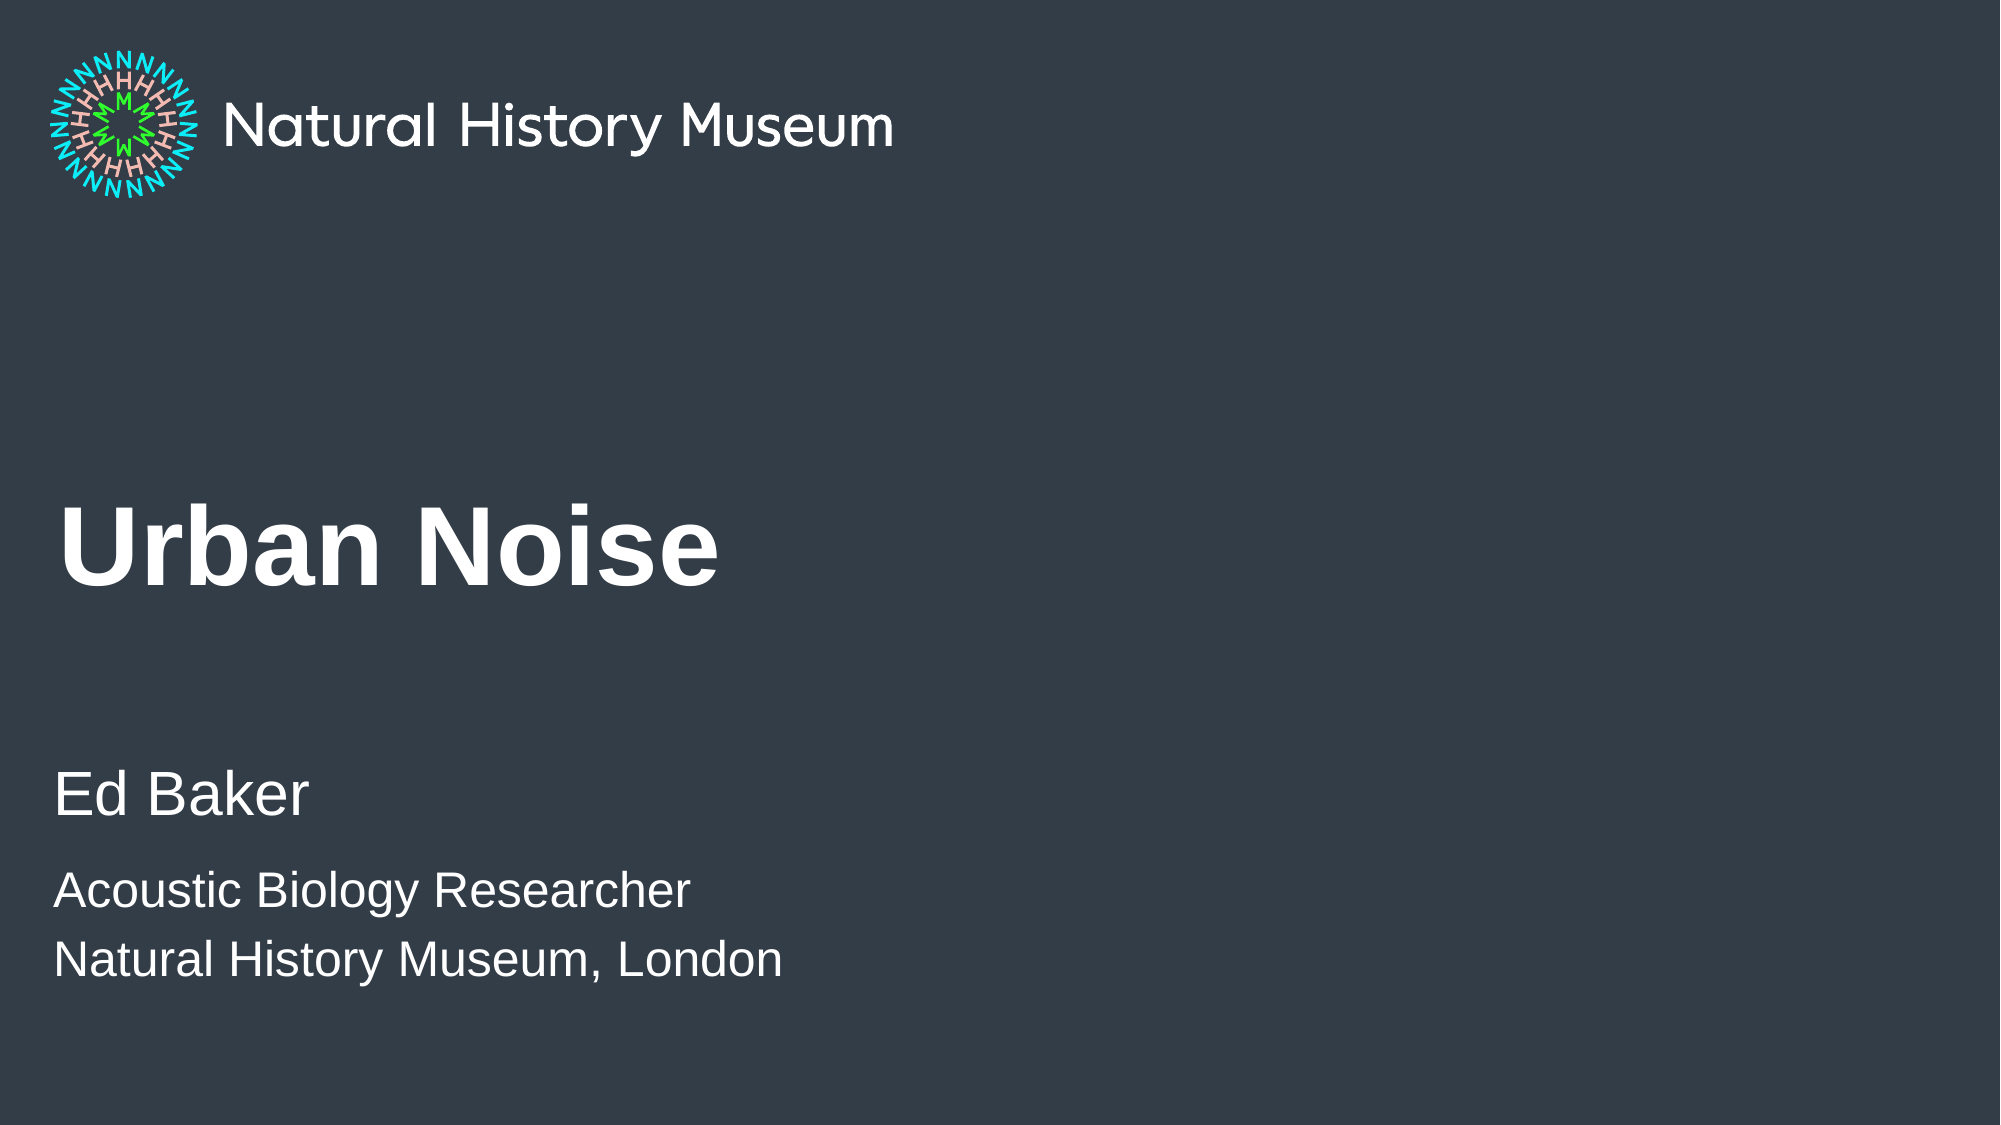

# Urban Noise
Ed Baker
Acoustic Biology Researcher
Natural History Museum, London